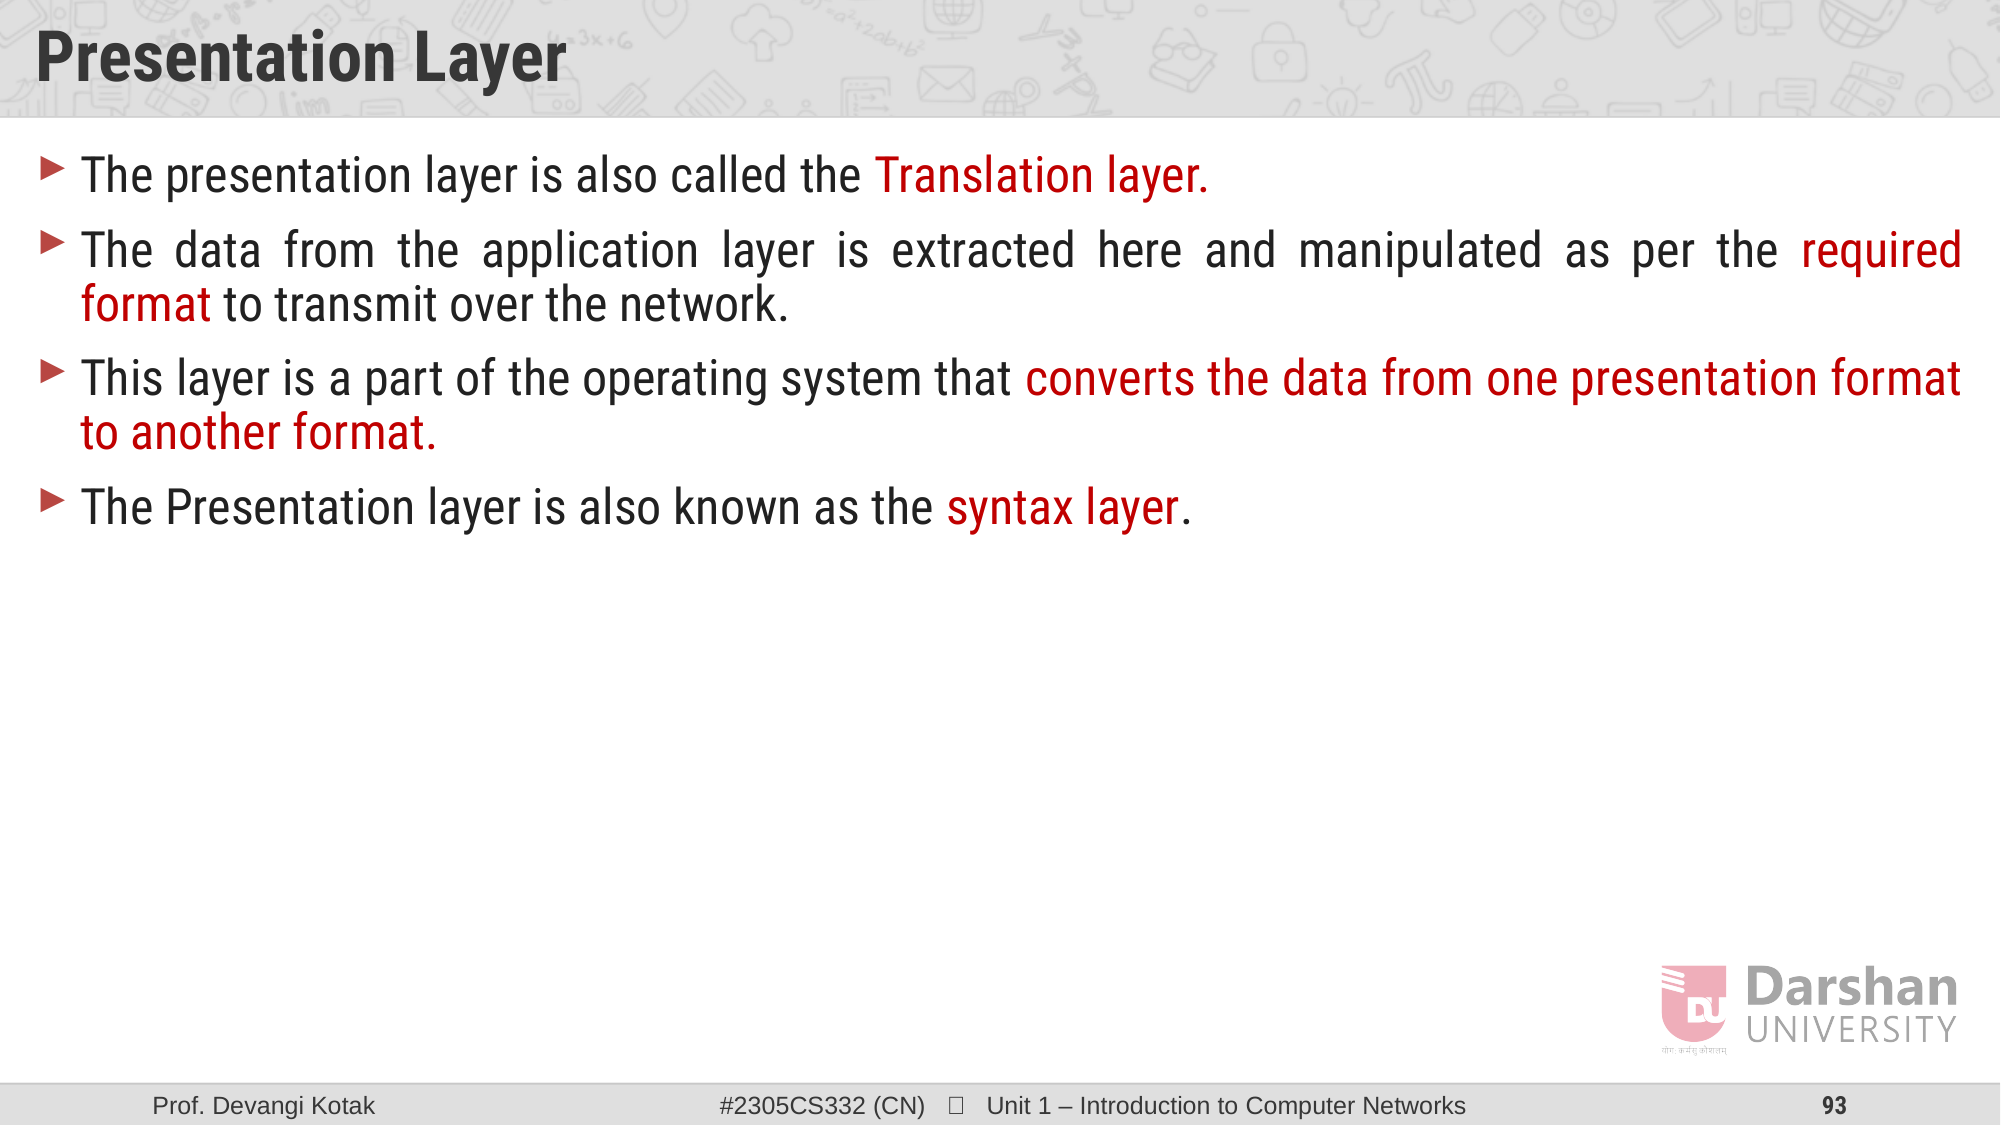

# Presentation Layer
The presentation layer is also called the Translation layer.
The data from the application layer is extracted here and manipulated as per the required format to transmit over the network.
This layer is a part of the operating system that converts the data from one presentation format to another format.
The Presentation layer is also known as the syntax layer.